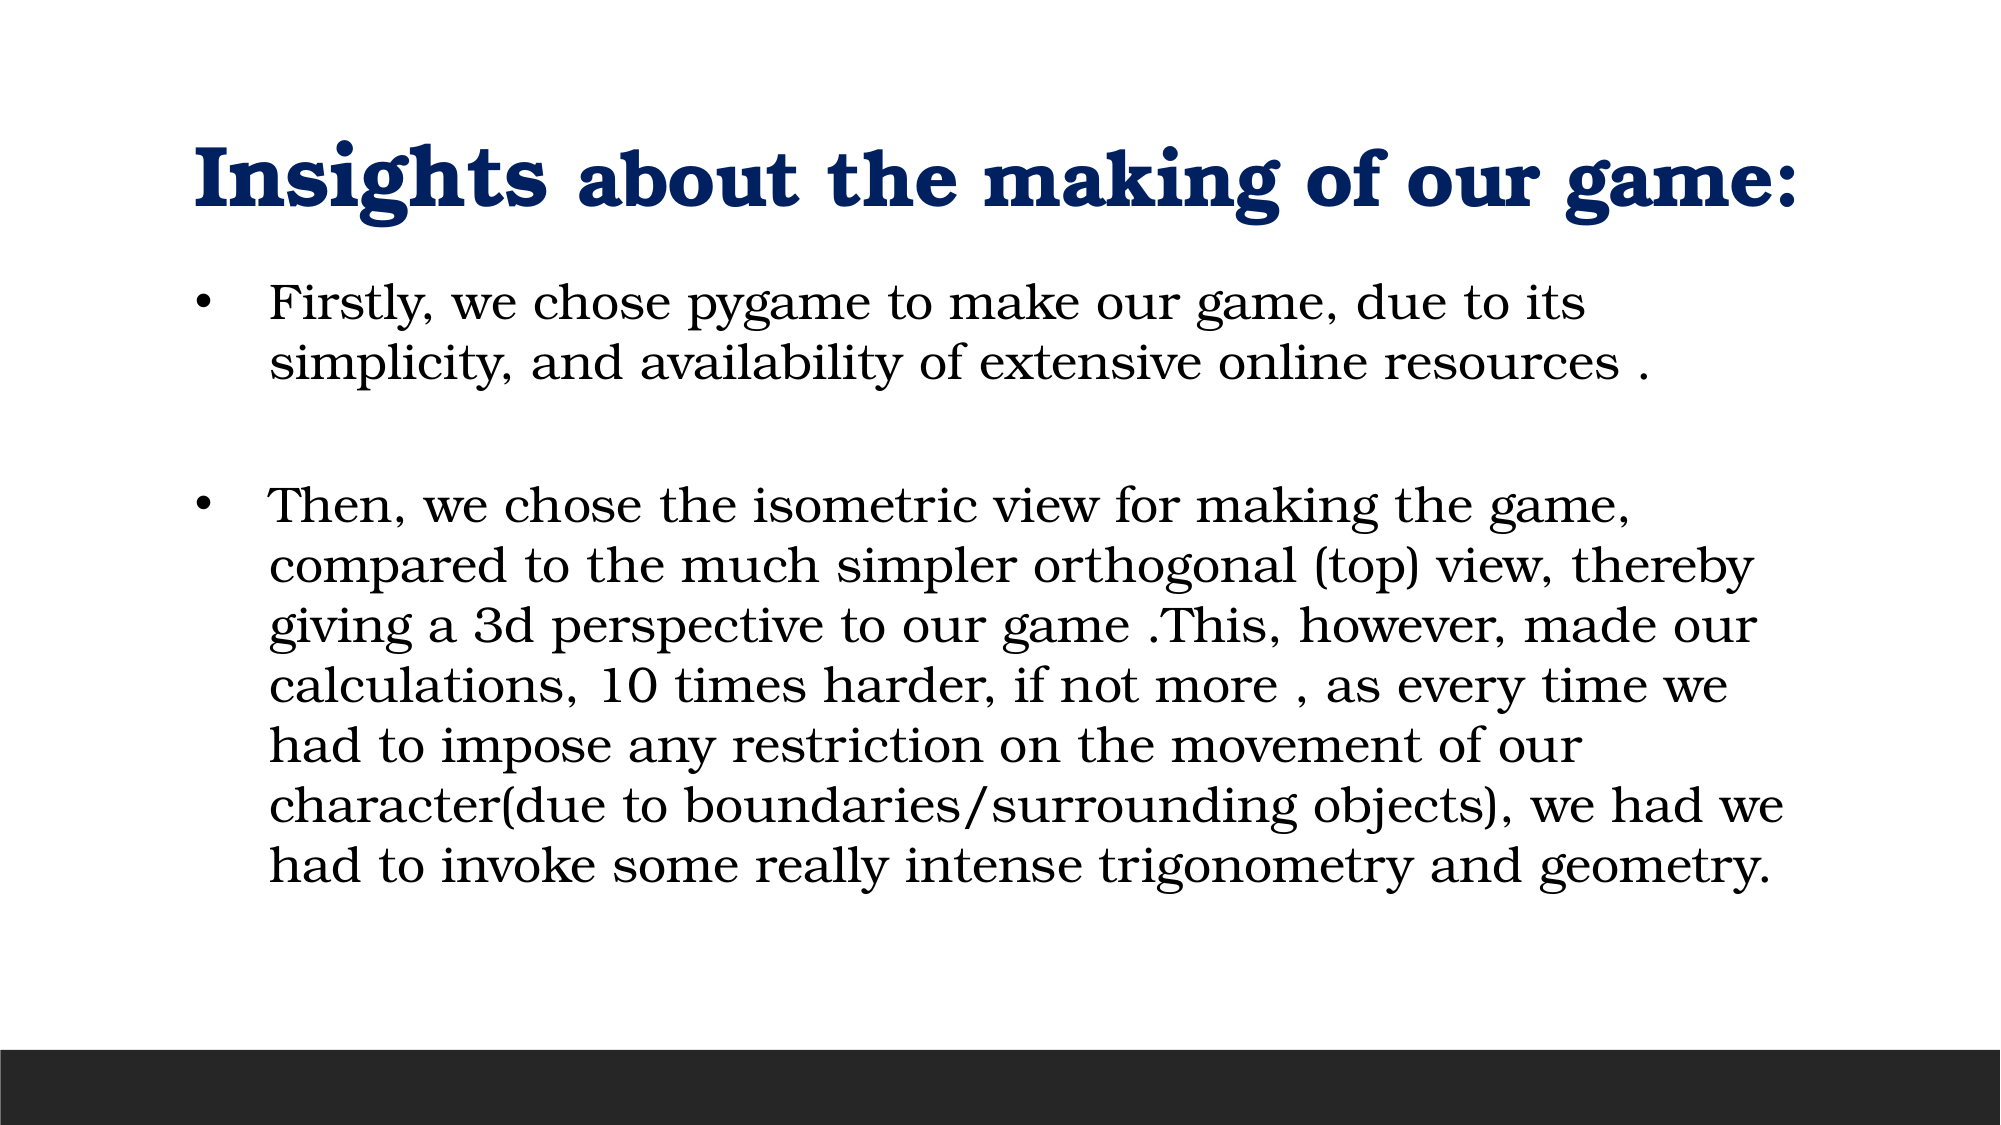

Insights about the making of our game:
Firstly, we chose pygame to make our game, due to its simplicity, and availability of extensive online resources .
Then, we chose the isometric view for making the game, compared to the much simpler orthogonal (top) view, thereby giving a 3d perspective to our game .This, however, made our calculations, 10 times harder, if not more , as every time we had to impose any restriction on the movement of our character(due to boundaries/surrounding objects), we had we had to invoke some really intense trigonometry and geometry.